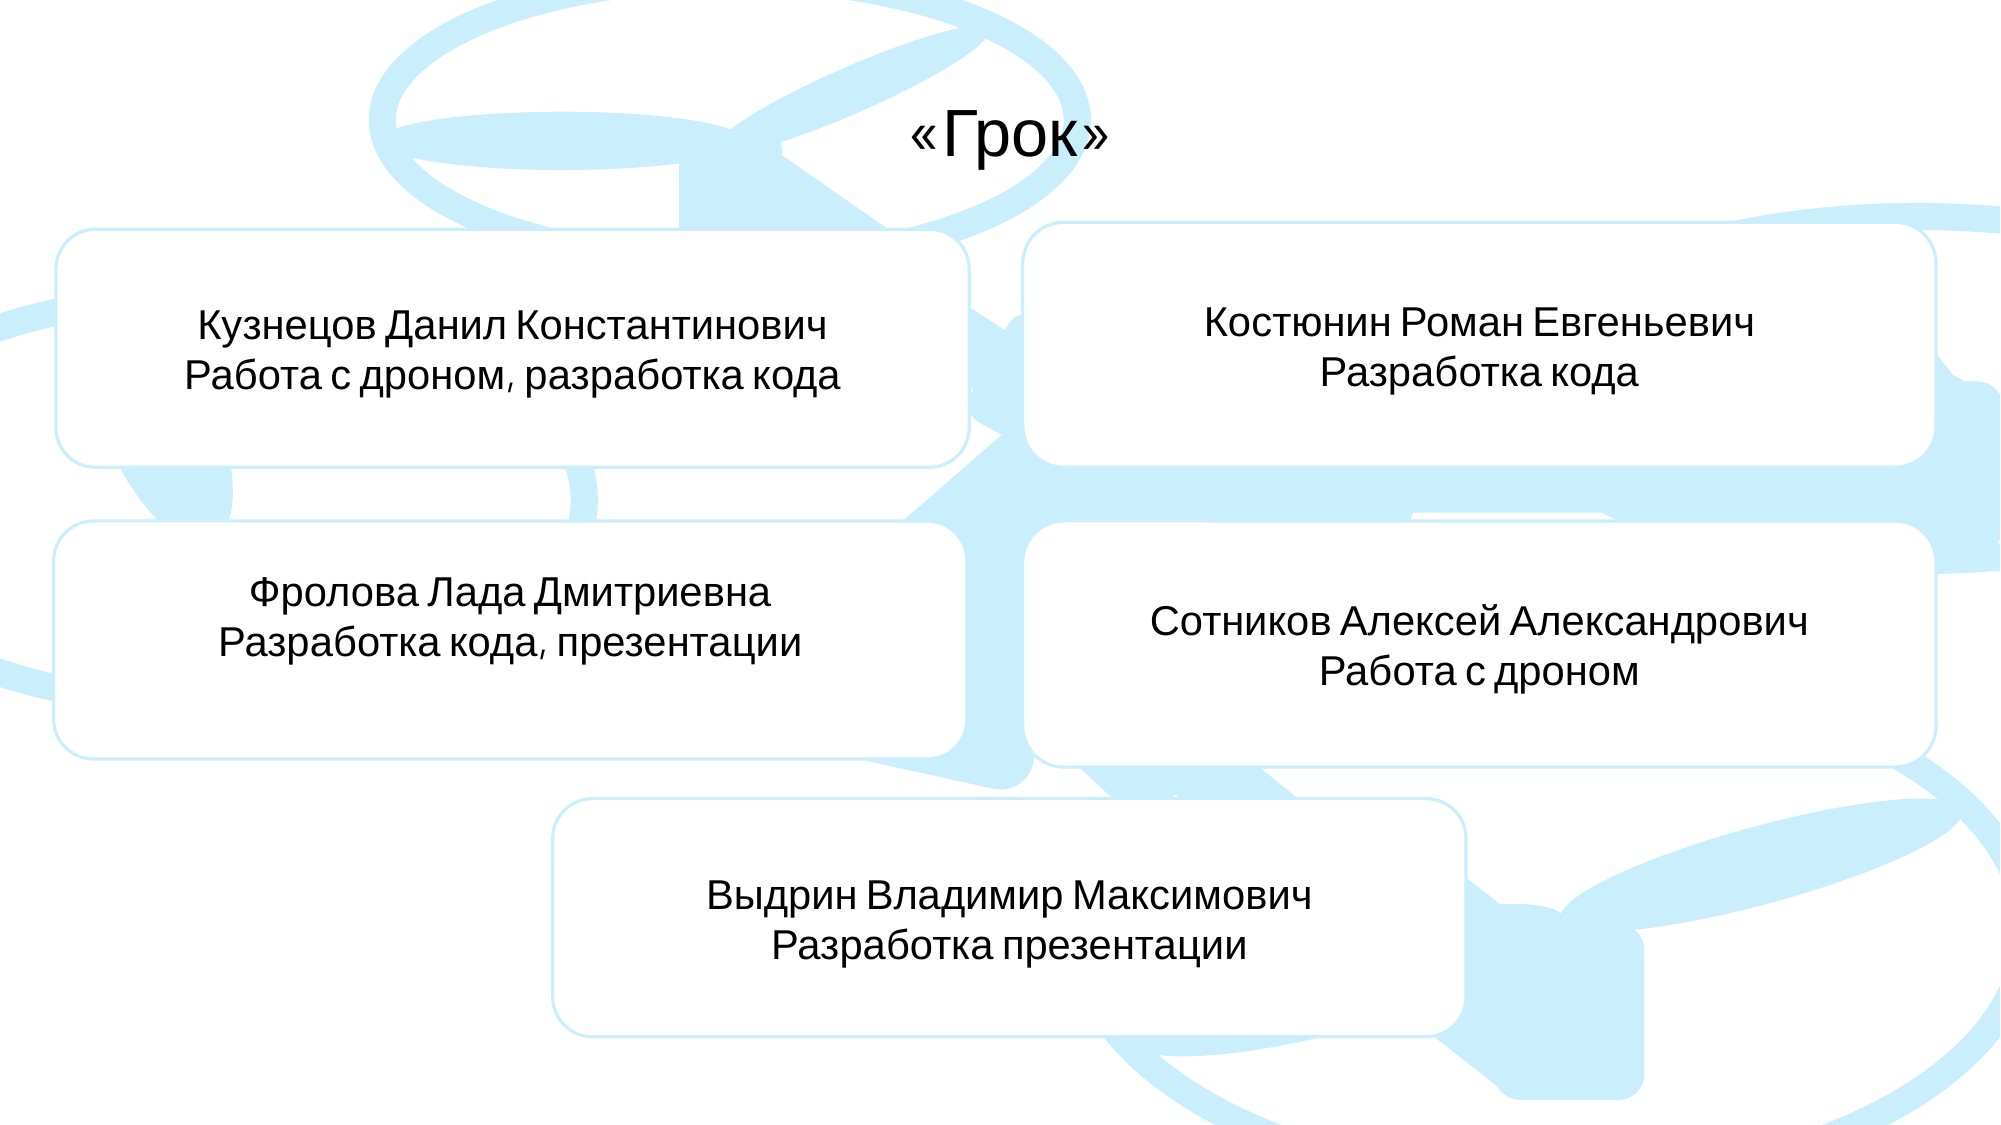

«Грок»
Костюнин Роман Евгеньевич
Разработка кода
Кузнецов Данил Константинович
Работа с дроном, разработка кода
Фролова Лада Дмитриевна
Разработка кода, презентации
Сотников Алексей Александрович
Работа с дроном

Выдрин Владимир Максимович
Разработка презентации